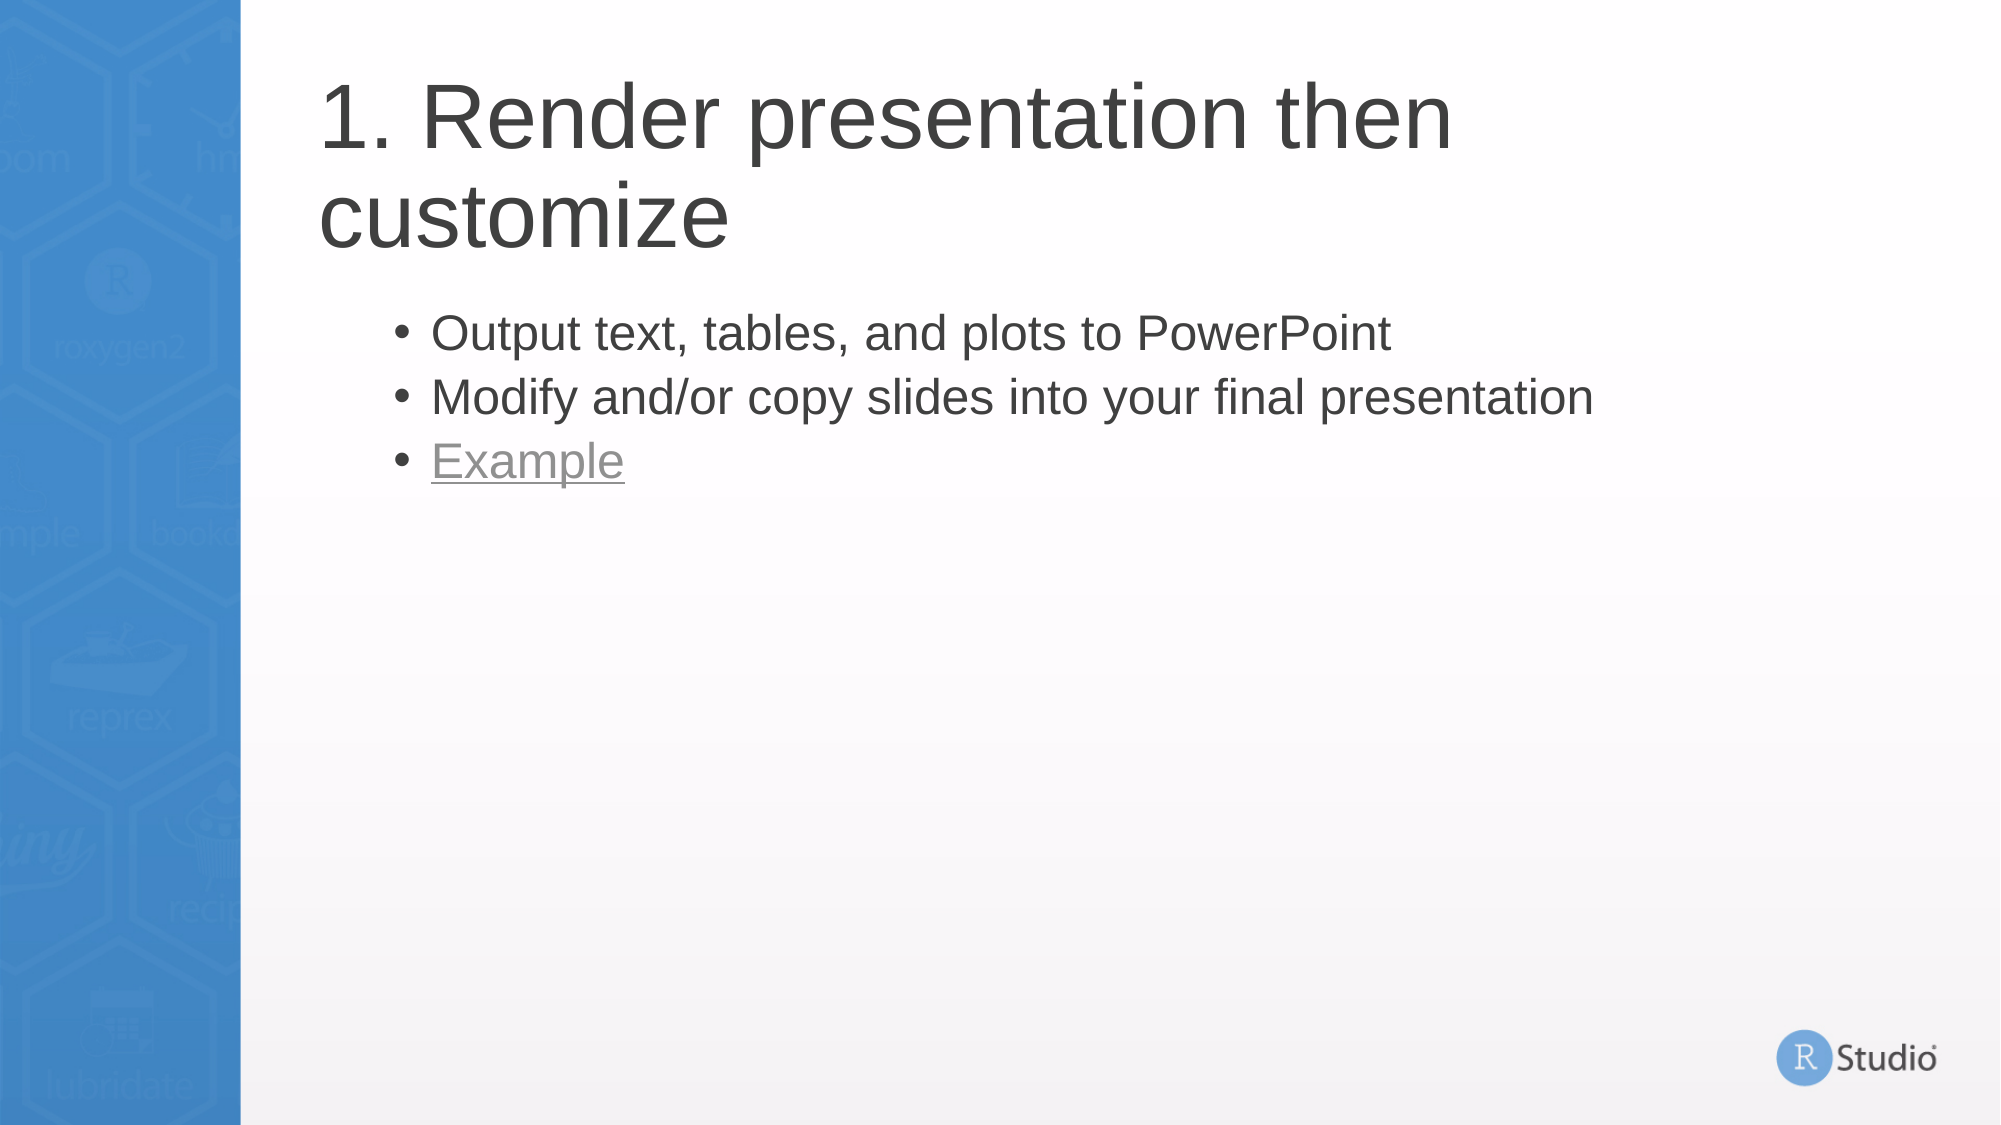

# 1. Render presentation then customize
Output text, tables, and plots to PowerPoint
Modify and/or copy slides into your final presentation
Example